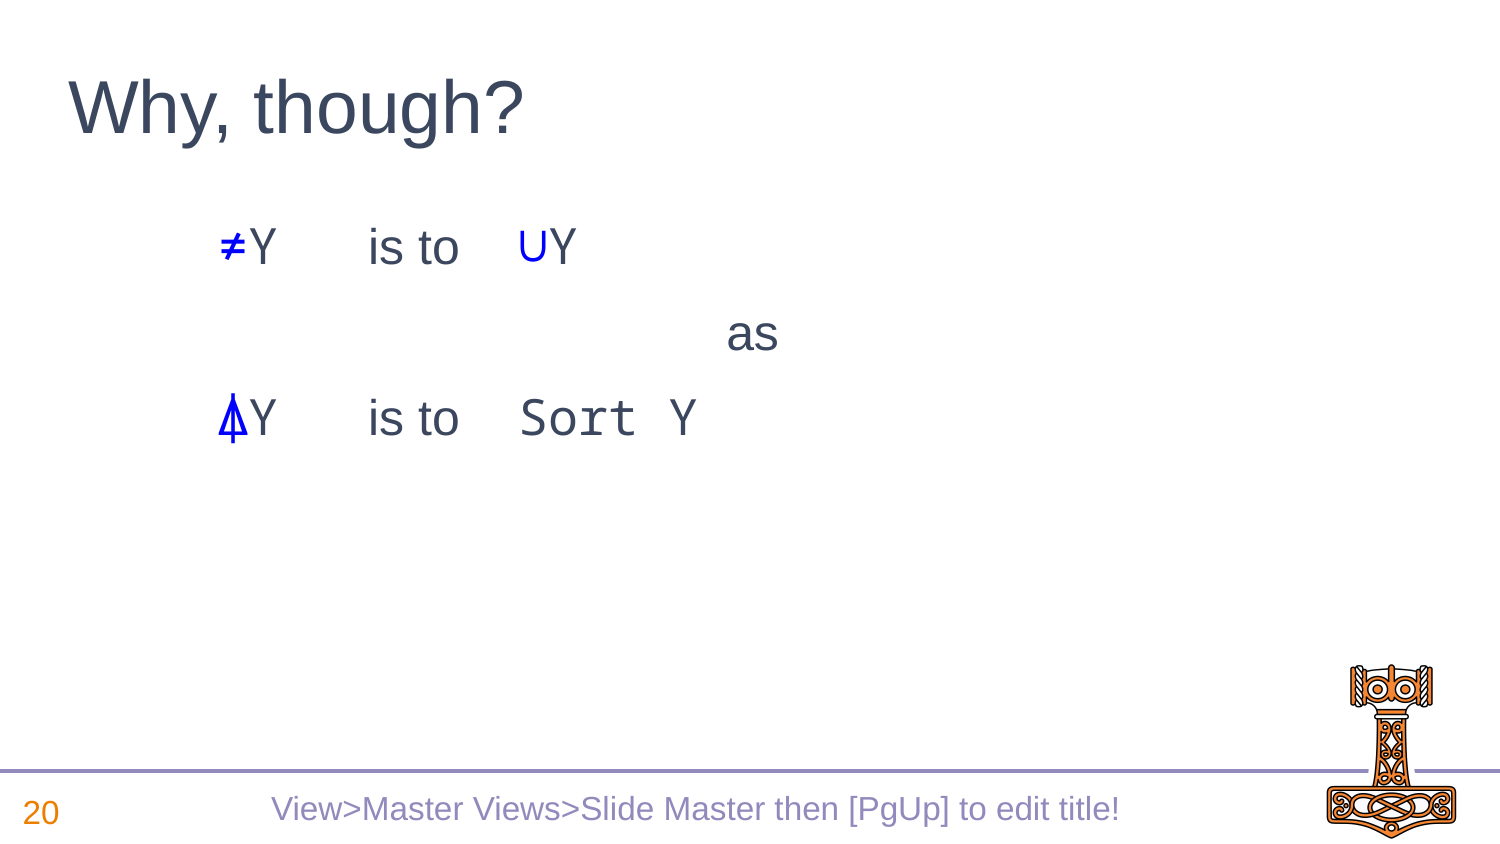

# Why, though?
	≠Y	is to	∪Y
as
	⍋Y	is to	Sort Y